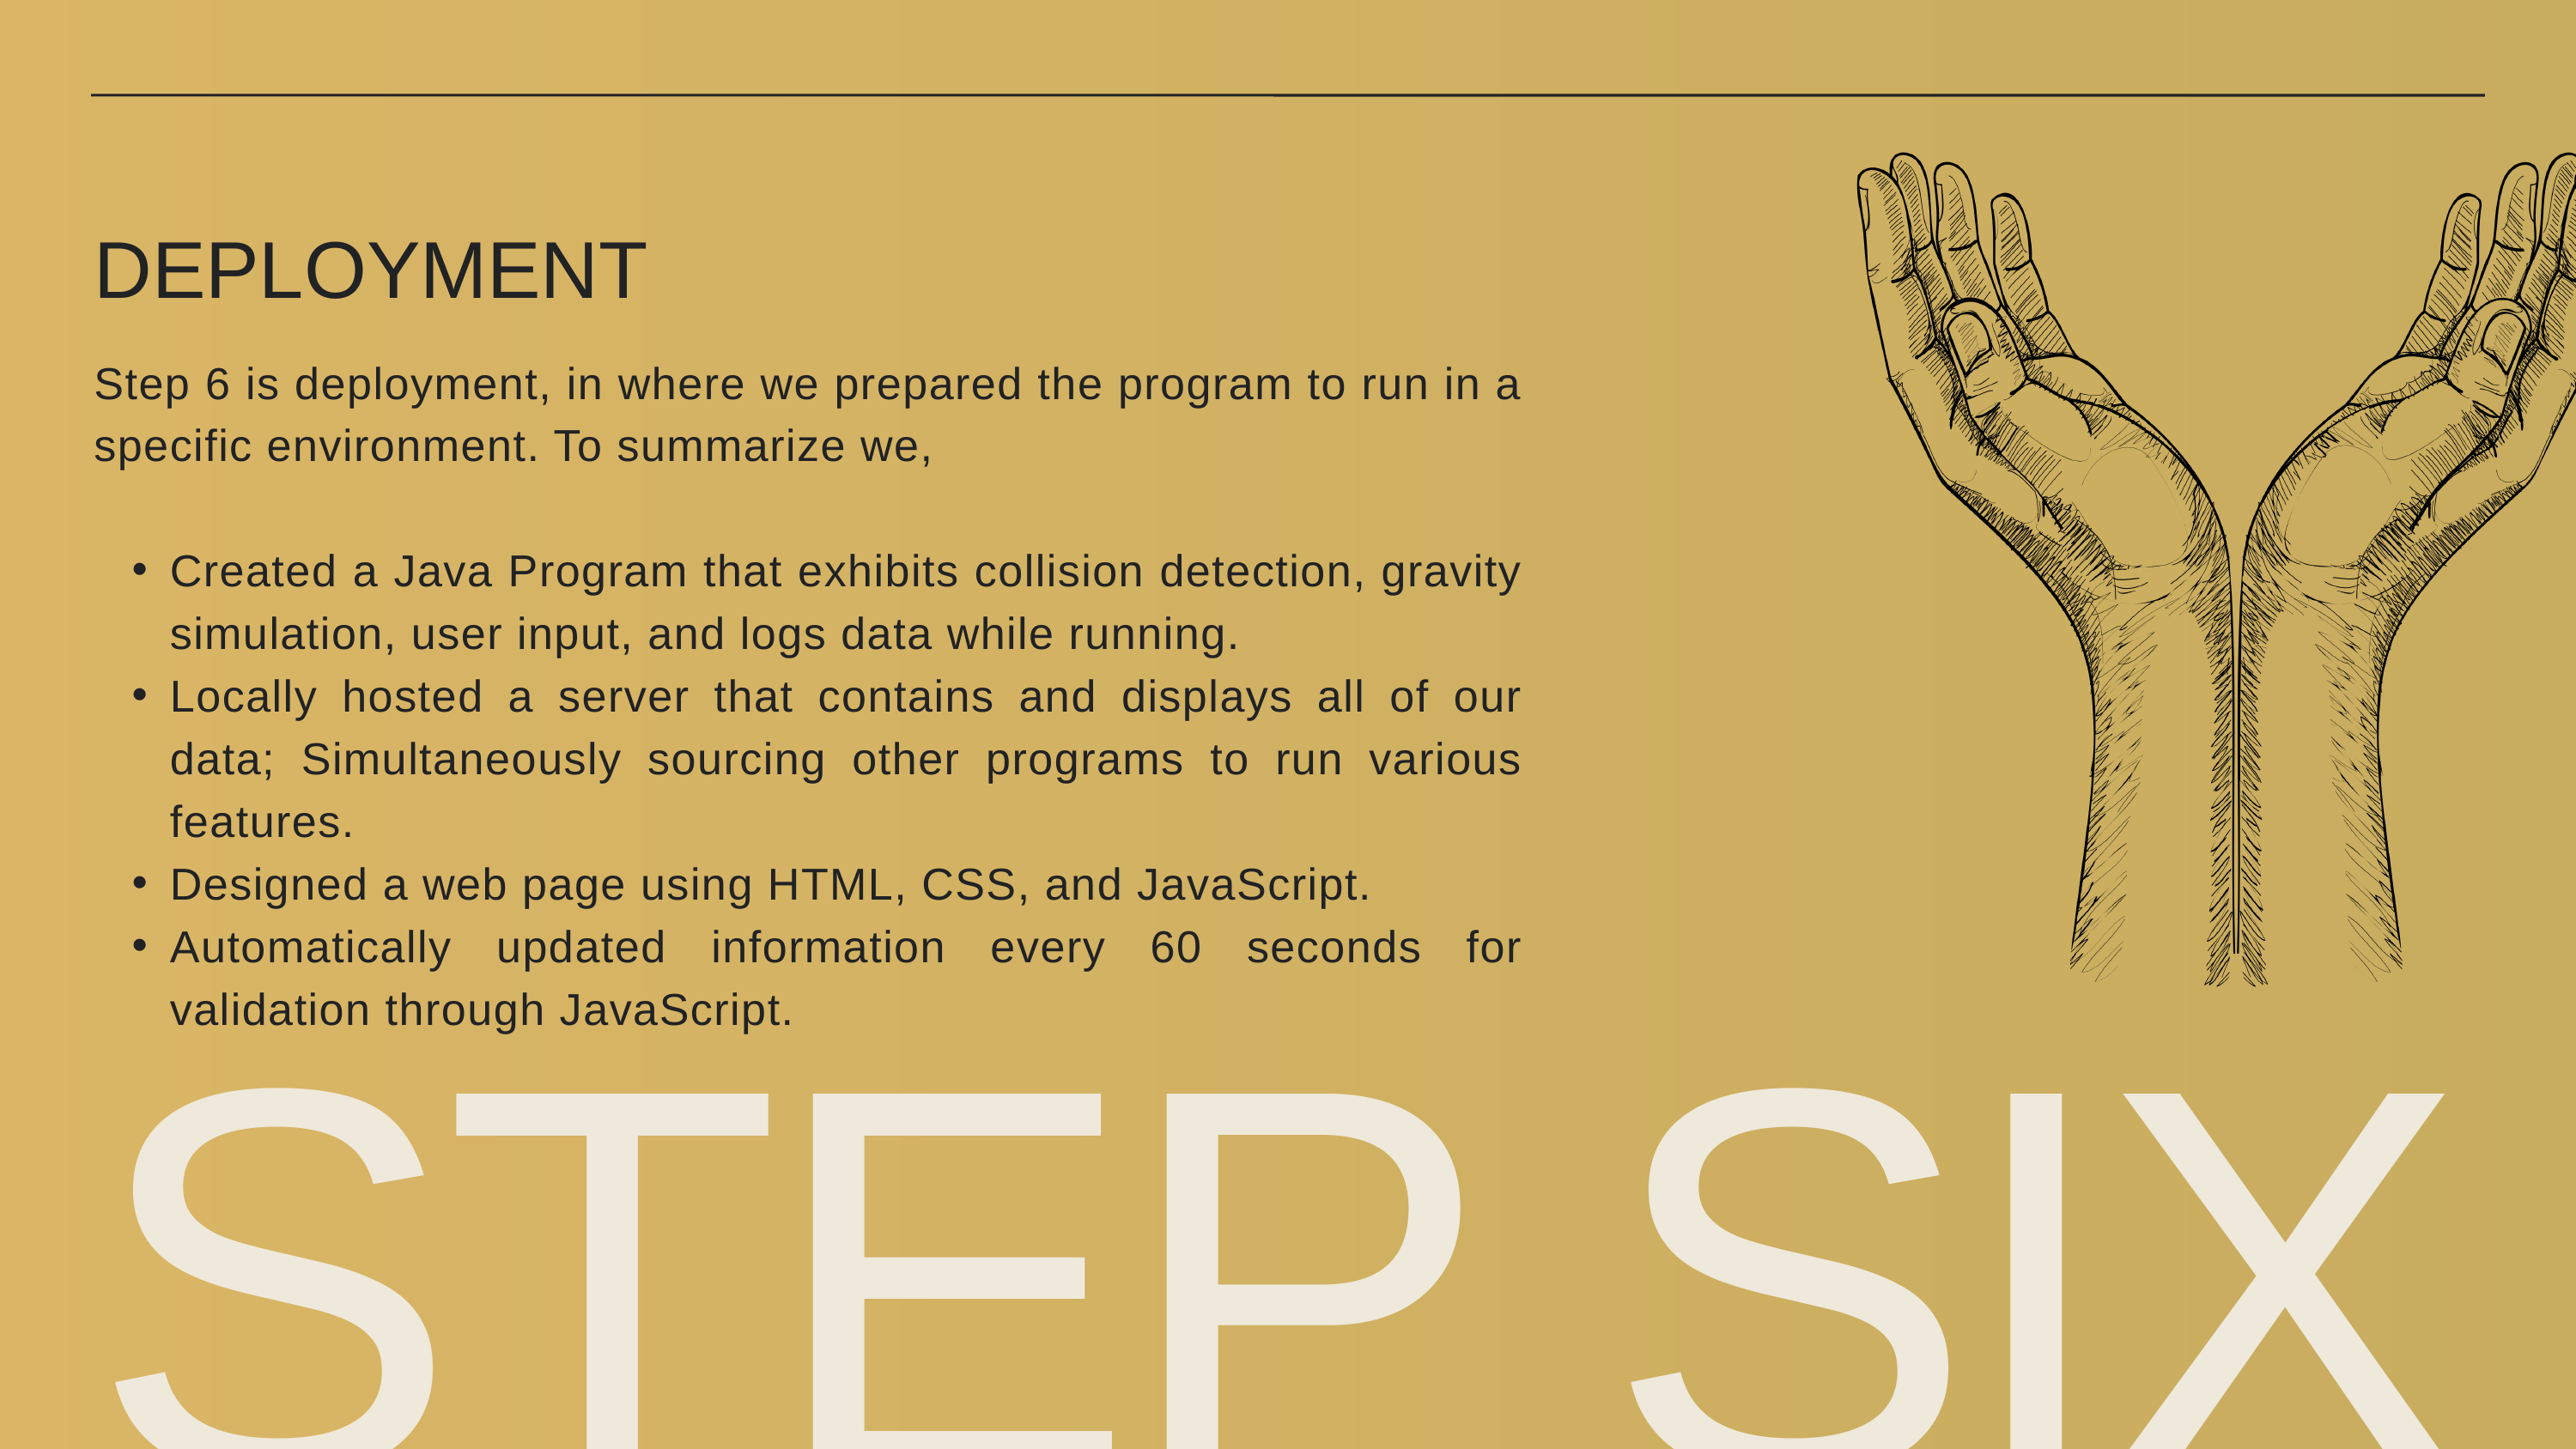

DEPLOYMENT
Step 6 is deployment, in where we prepared the program to run in a specific environment. To summarize we,

Created a Java Program that exhibits collision detection, gravity simulation, user input, and logs data while running.
Locally hosted a server that contains and displays all of our data; Simultaneously sourcing other programs to run various features.
Designed a web page using HTML, CSS, and JavaScript.
Automatically updated information every 60 seconds for validation through JavaScript.
STEP SIX